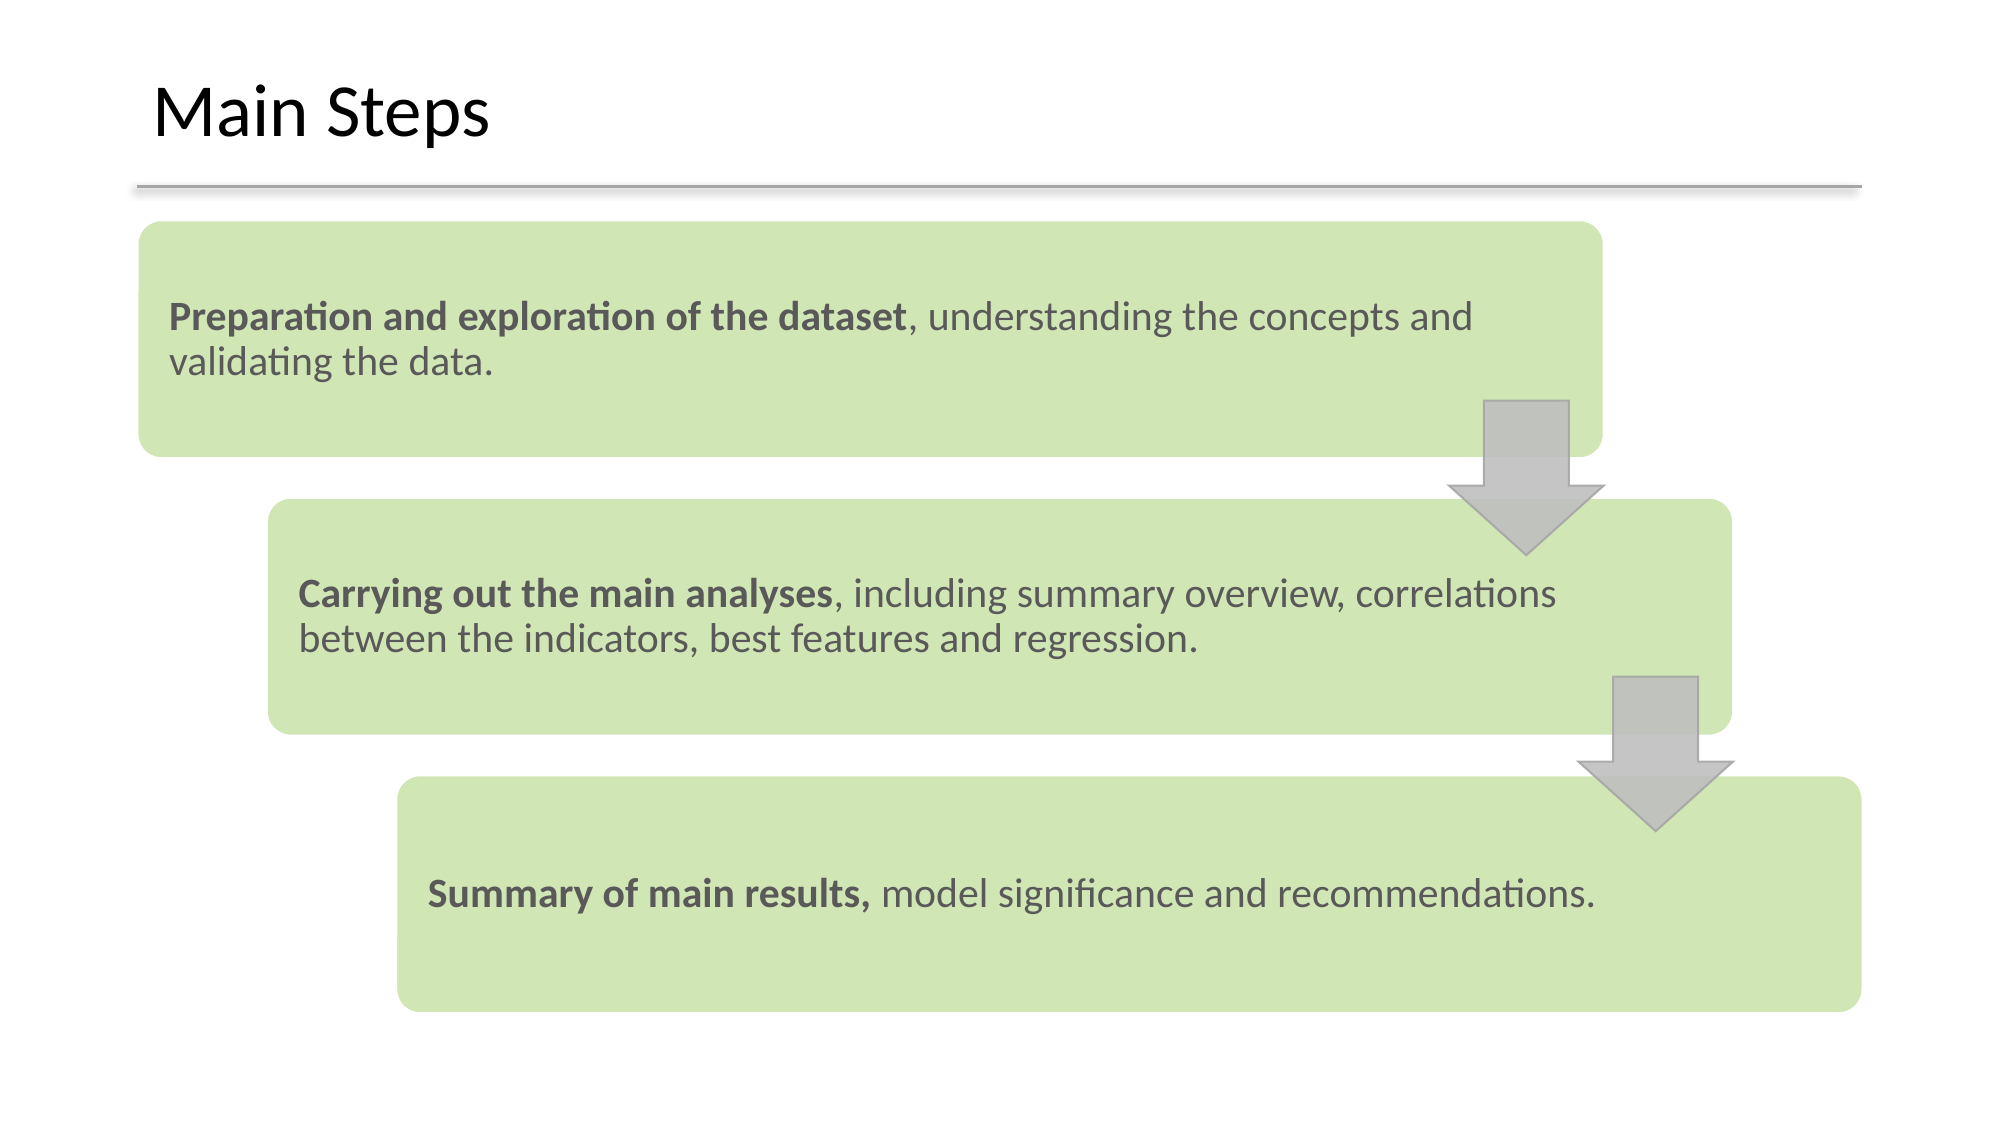

# Main Steps
Preparation and exploration of the dataset, understanding the concepts and validating the data.
Carrying out the main analyses, including summary overview, correlations between the indicators, best features and regression.
Summary of main results, model significance and recommendations.